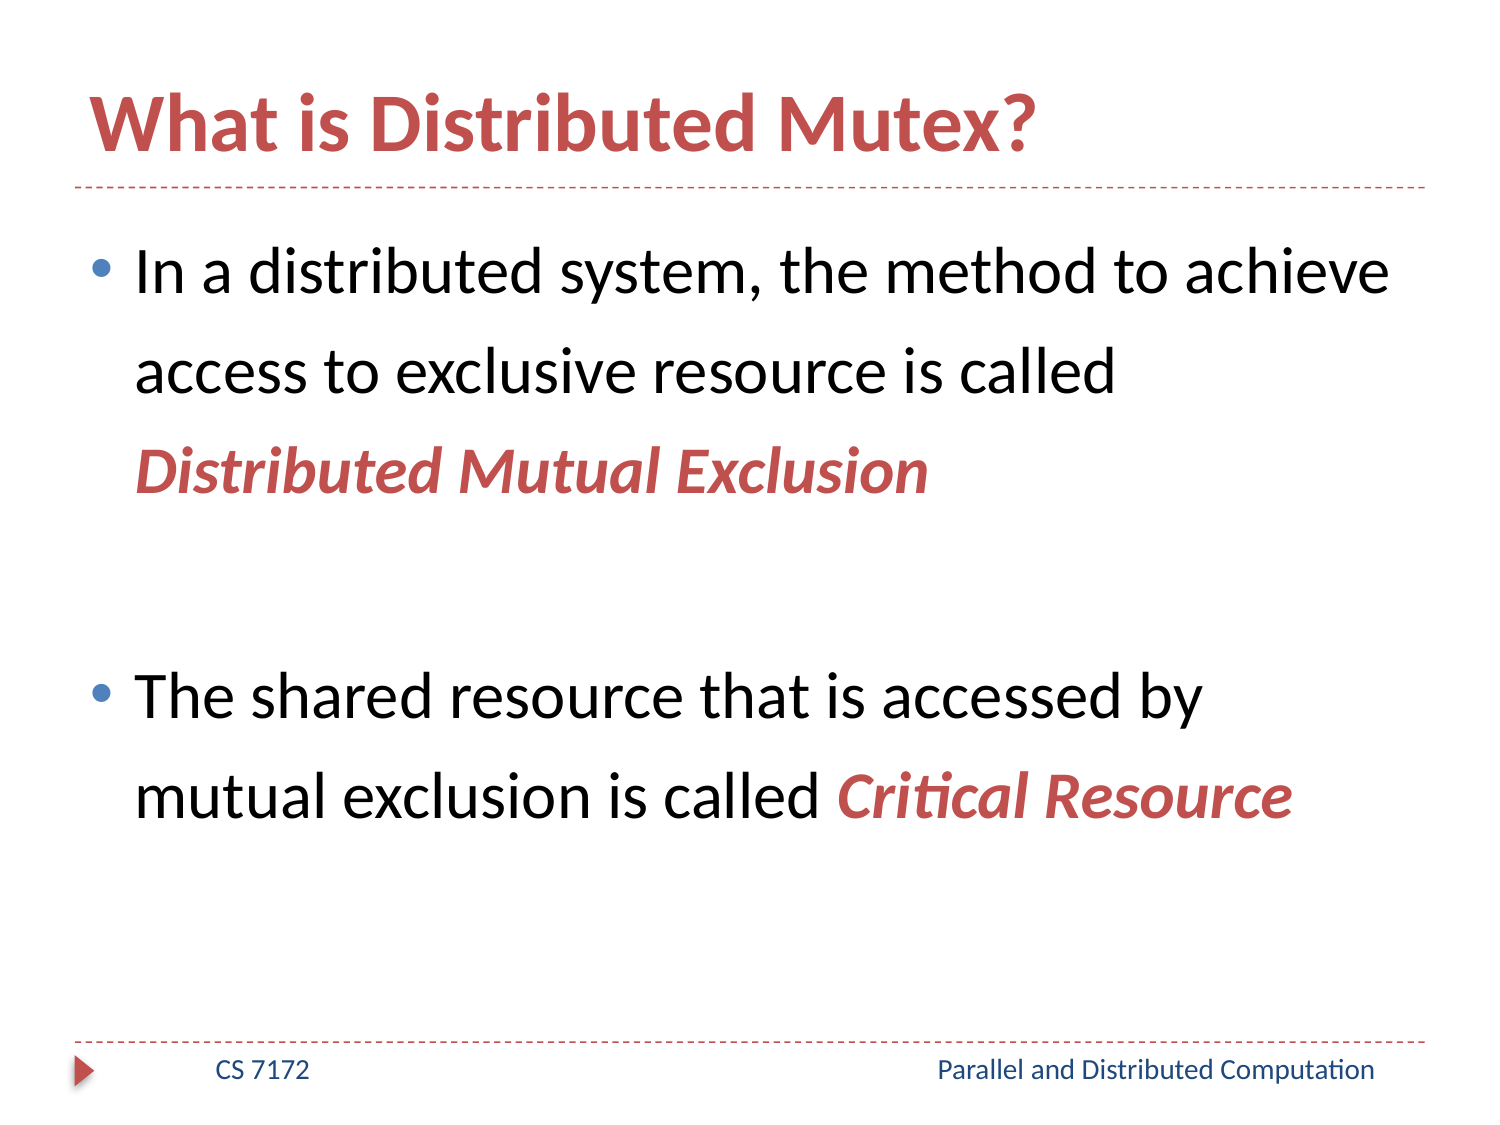

# What is Distributed Mutex?
In a distributed system, the method to achieve access to exclusive resource is called Distributed Mutual Exclusion

The shared resource that is accessed by mutual exclusion is called Critical Resource
CS 7172
Parallel and Distributed Computation